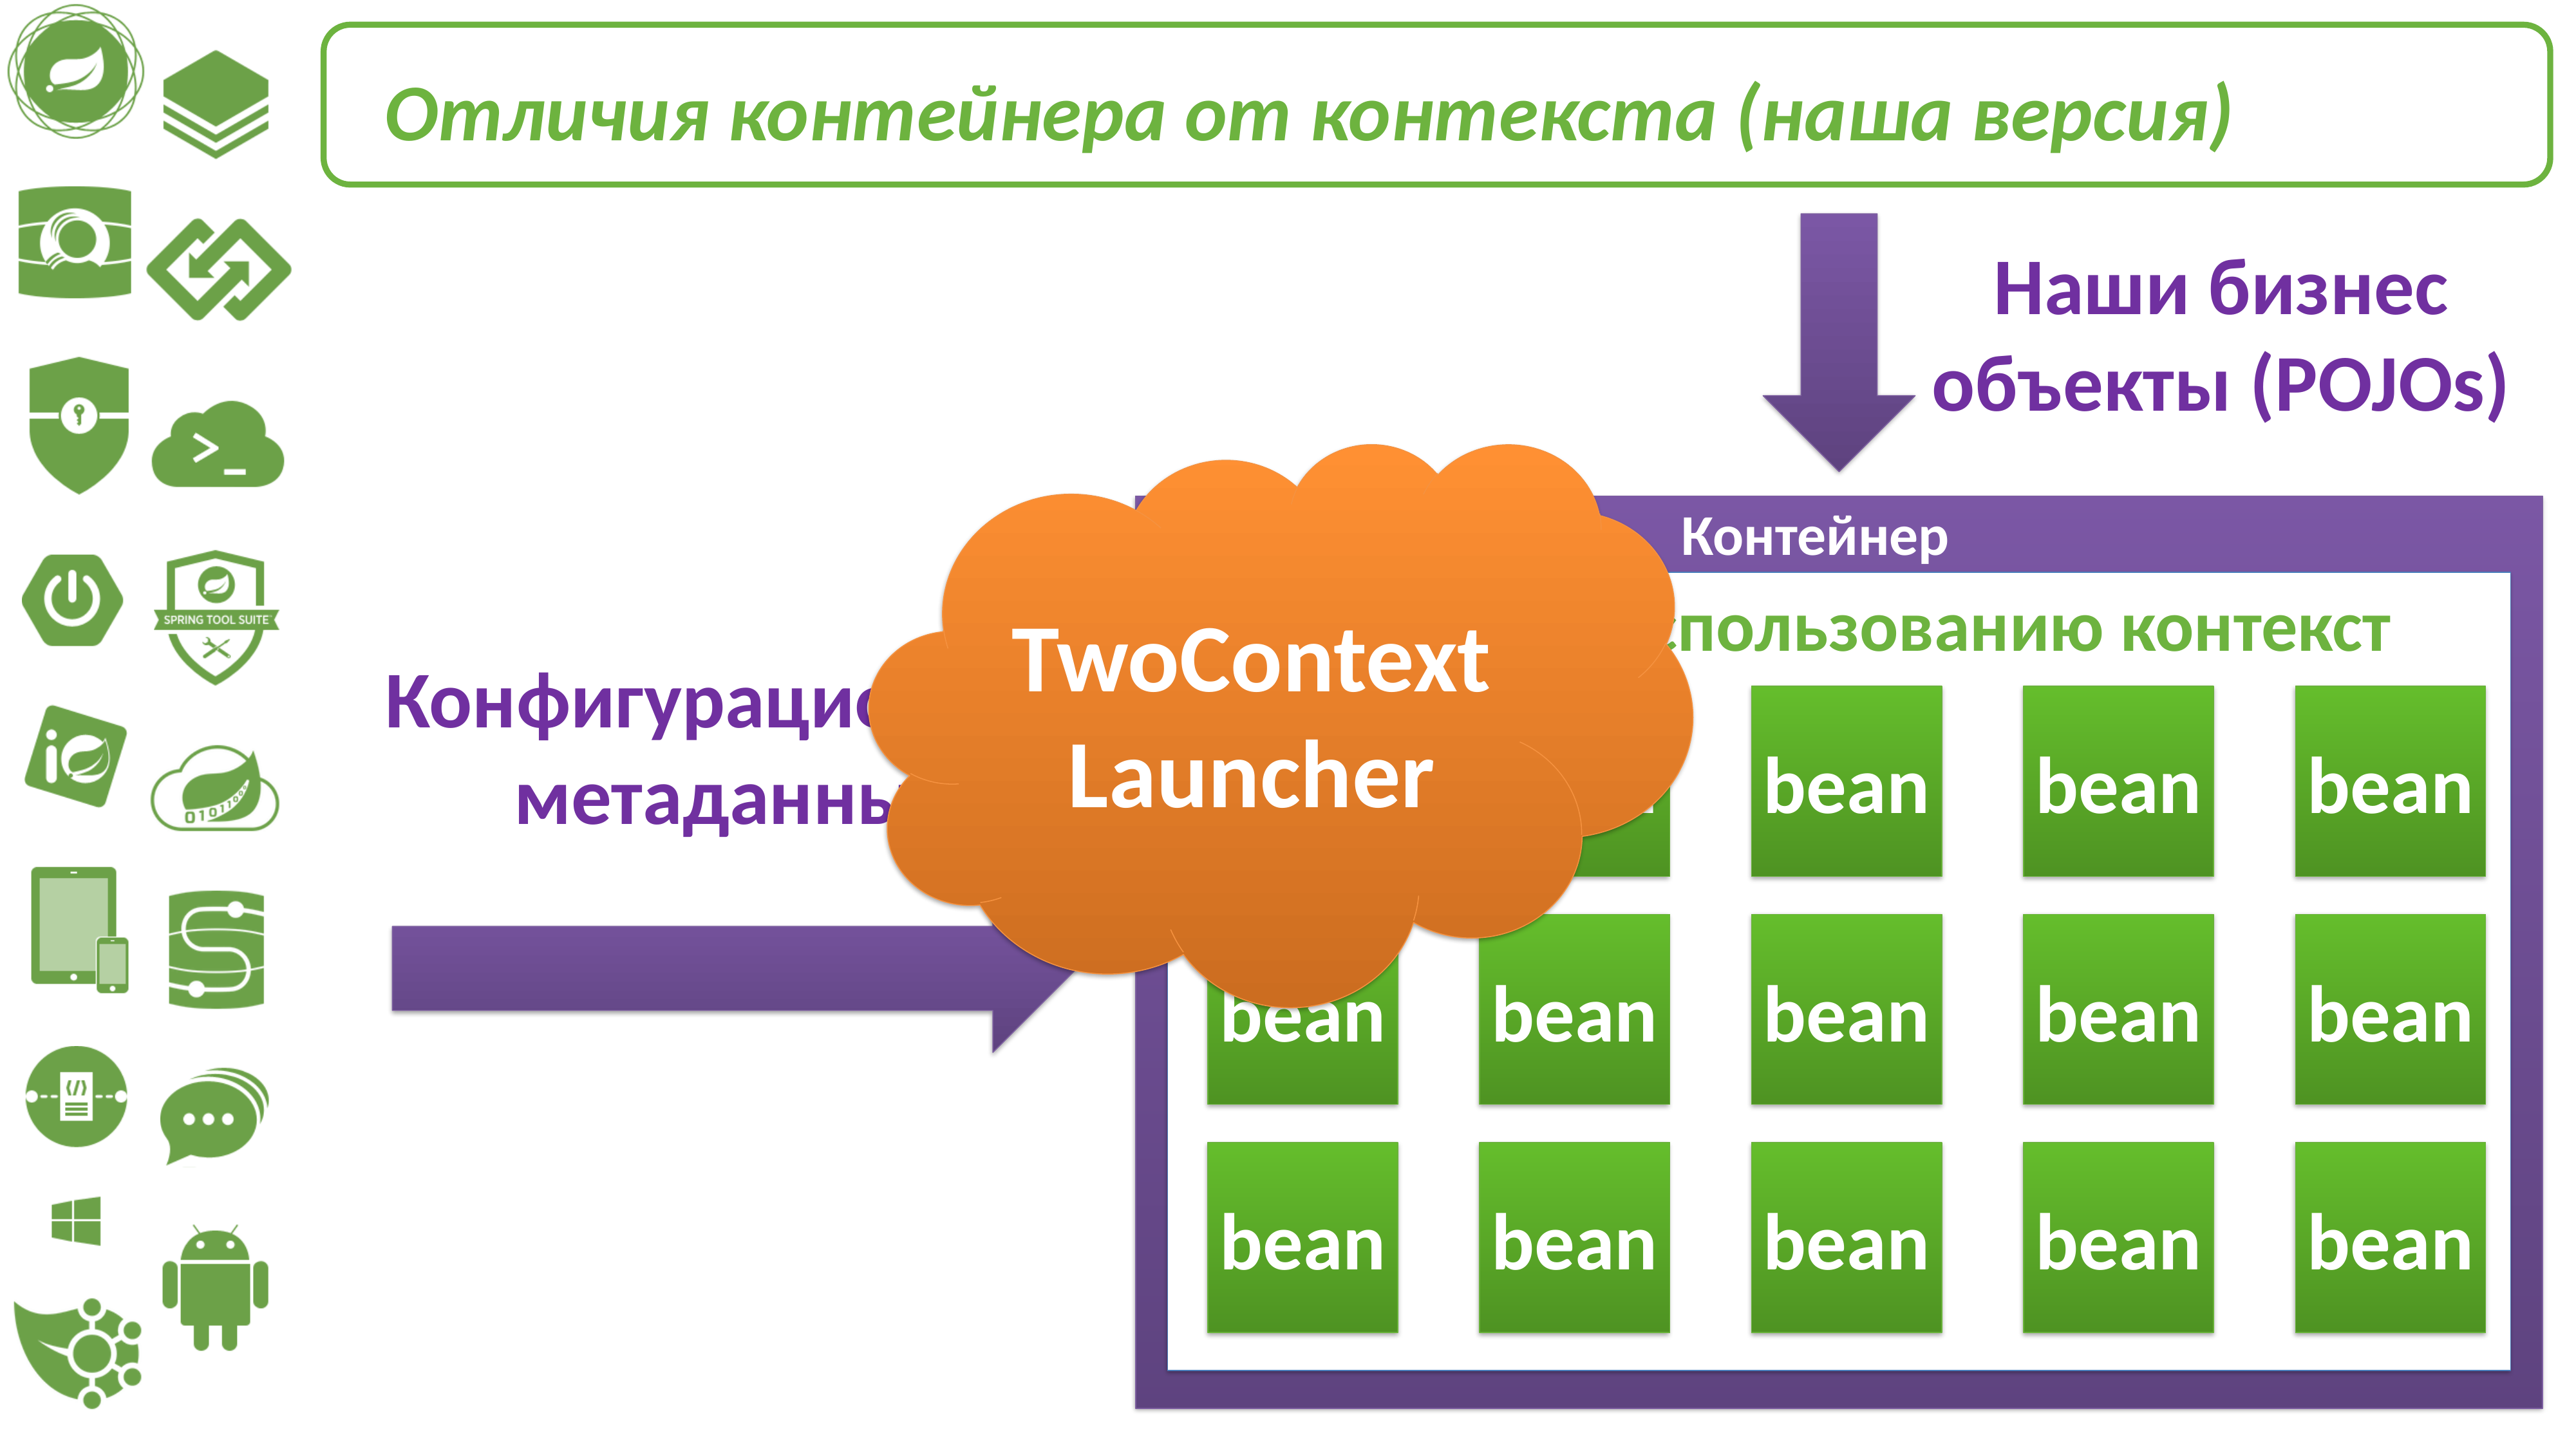

Отличия контейнера от контекста (наша версия)

Наши бизнес объекты (POJOs)
TwoContextLauncher
Контейнер

А если контекстов несколько?

Готовый к использованию контекст
Конфигурационные метаданные
bean
bean
bean
bean
bean

bean
bean
bean
bean
bean
bean
bean
bean
bean
bean